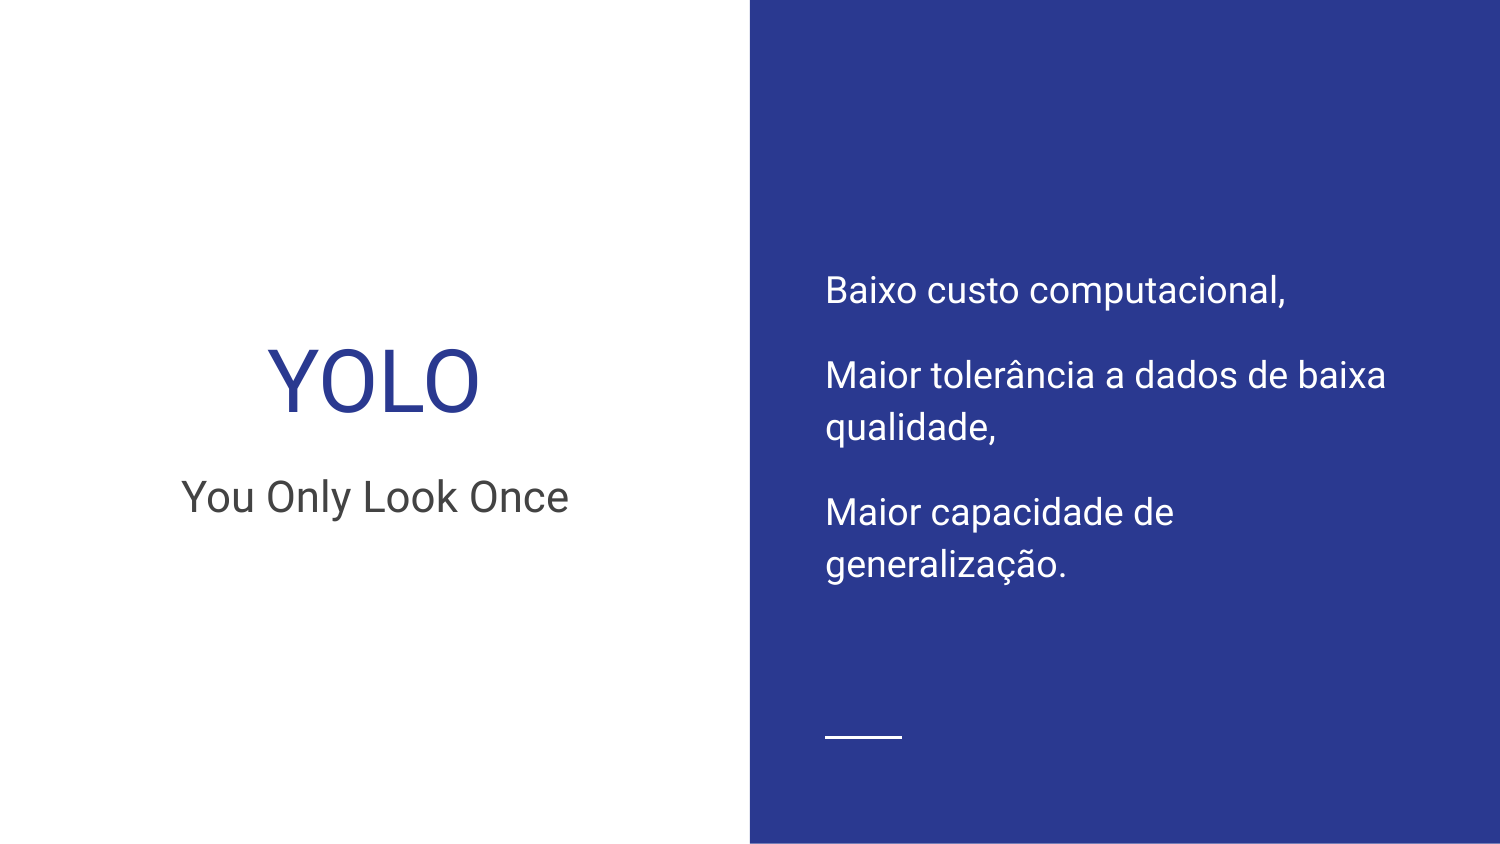

Baixo custo computacional,
Maior tolerância a dados de baixa qualidade,
Maior capacidade de generalização.
# YOLO
You Only Look Once